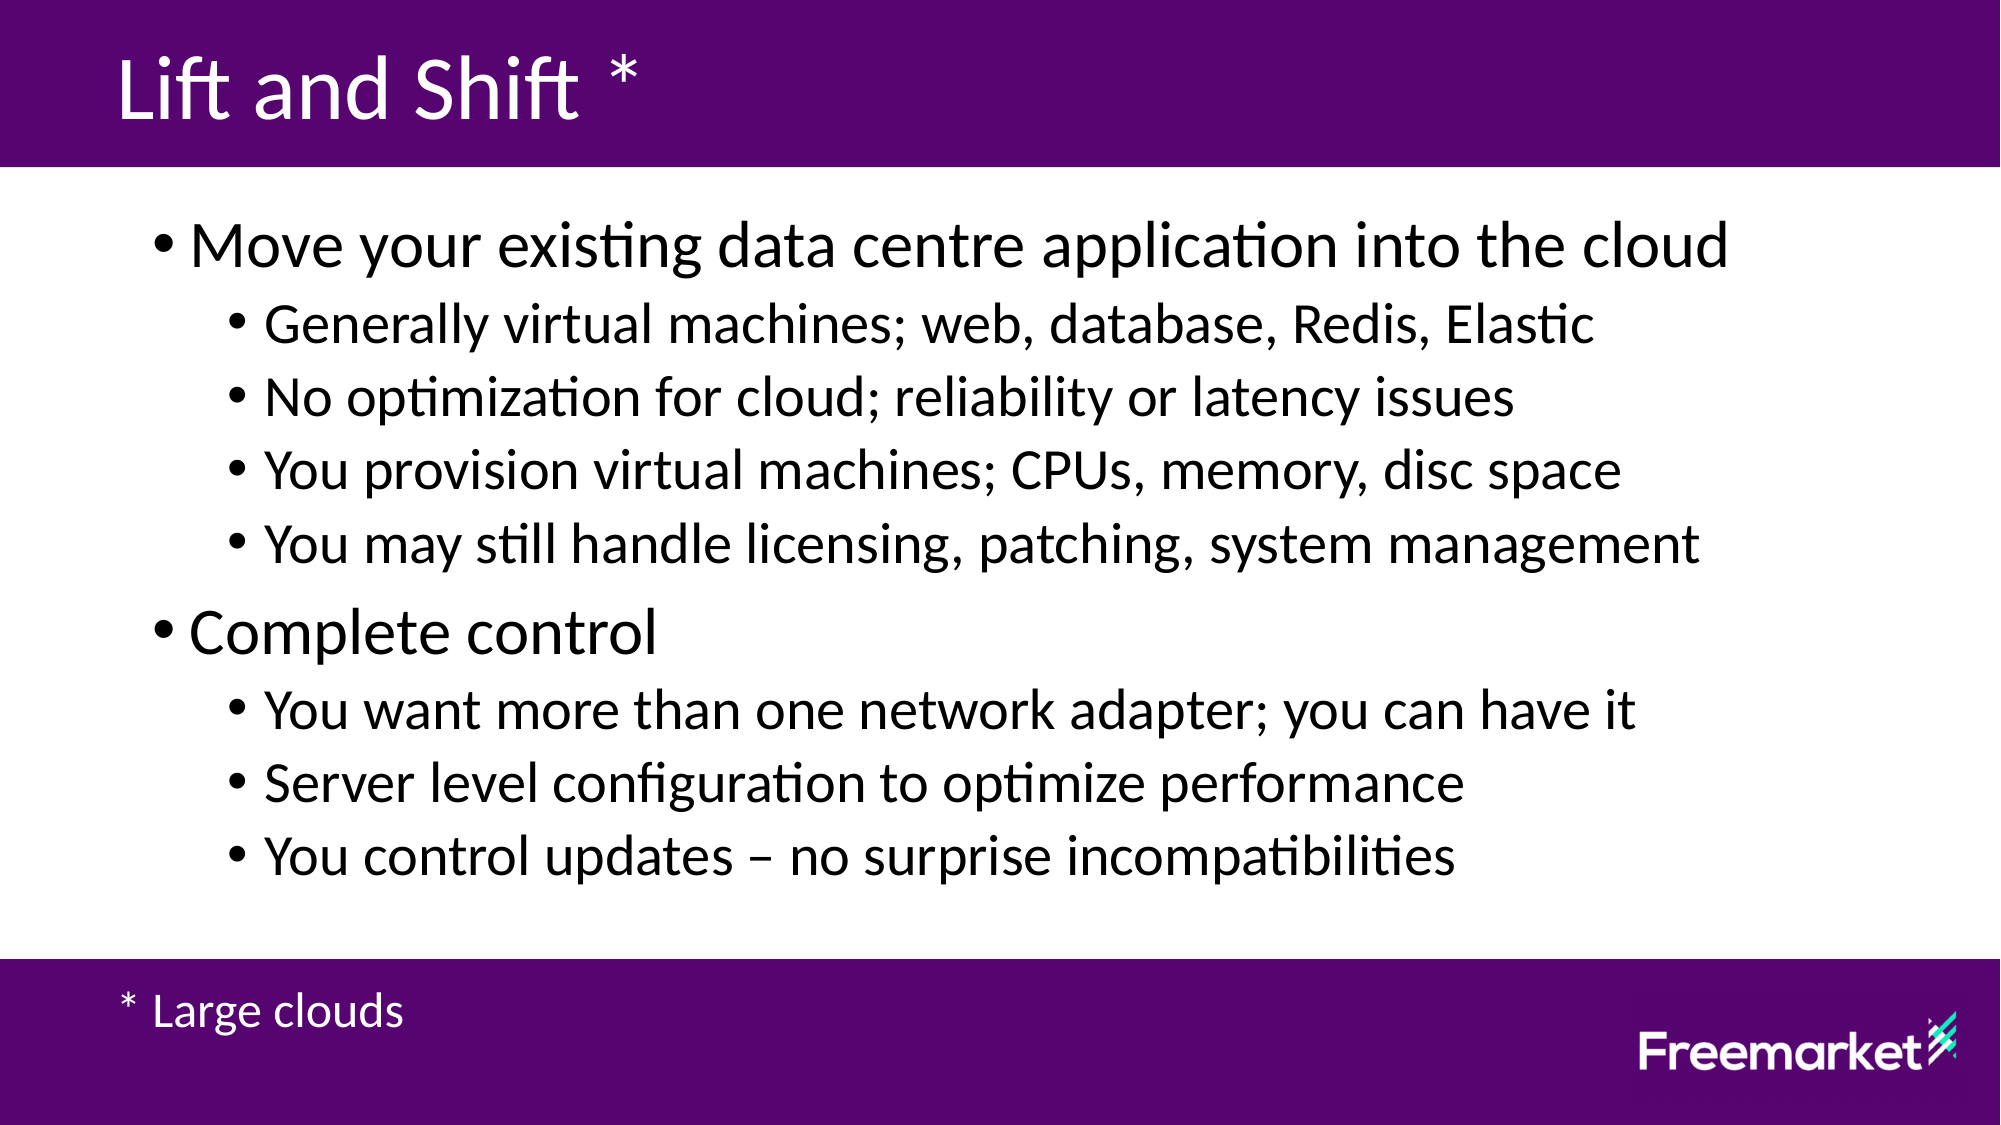

Lift and Shift *
Move your existing data centre application into the cloud
Generally virtual machines; web, database, Redis, Elastic
No optimization for cloud; reliability or latency issues
You provision virtual machines; CPUs, memory, disc space
You may still handle licensing, patching, system management
Complete control
You want more than one network adapter; you can have it
Server level configuration to optimize performance
You control updates – no surprise incompatibilities

* Large clouds